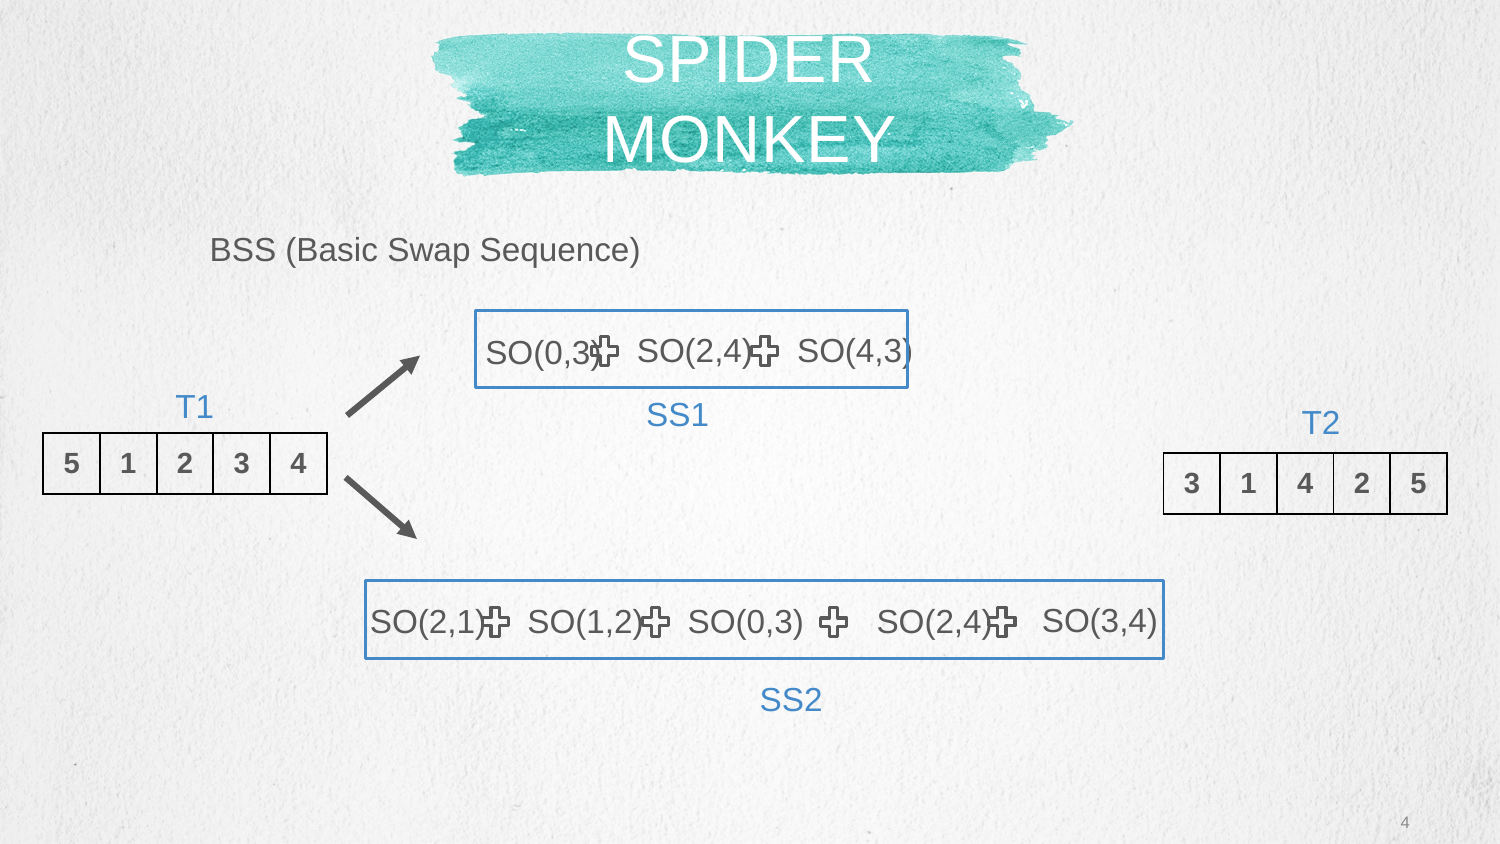

# Spider monkey
BSS (Basic Swap Sequence)

SO(2,4)
SO(4,3)
SO(0,3)

T1
SS1
T2
| 5 | 1 | 2 | 3 | 4 |
| --- | --- | --- | --- | --- |
| 3 | 1 | 4 | 2 | 5 |
| --- | --- | --- | --- | --- |

SO(3,4)
SO(2,1)
SO(1,2)
SO(0,3)
SO(2,4)

SS2
4